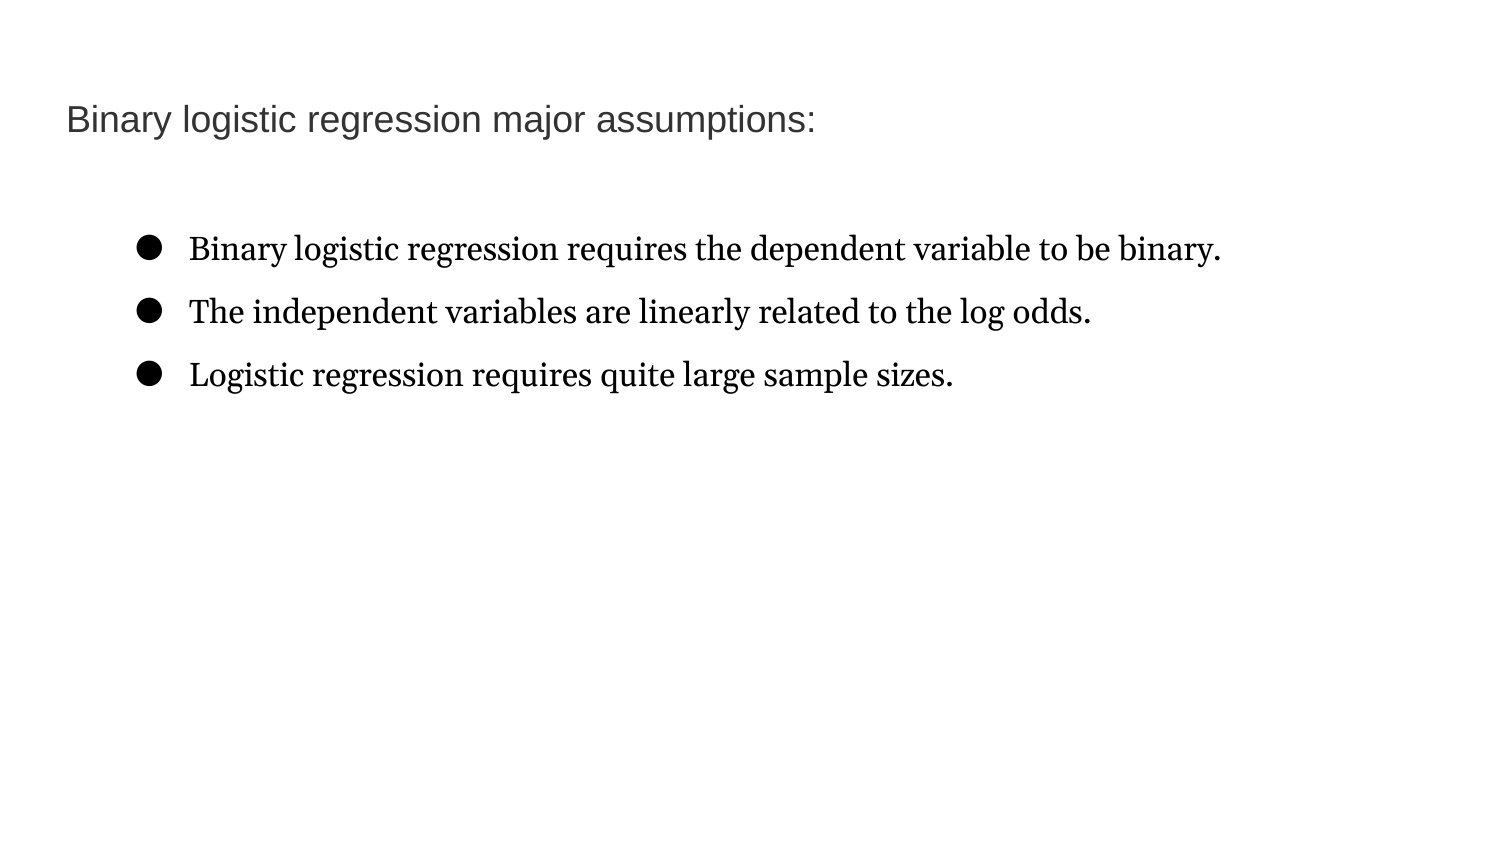

# Binary logistic regression major assumptions:

Binary logistic regression requires the dependent variable to be binary.
The independent variables are linearly related to the log odds.
Logistic regression requires quite large sample sizes.